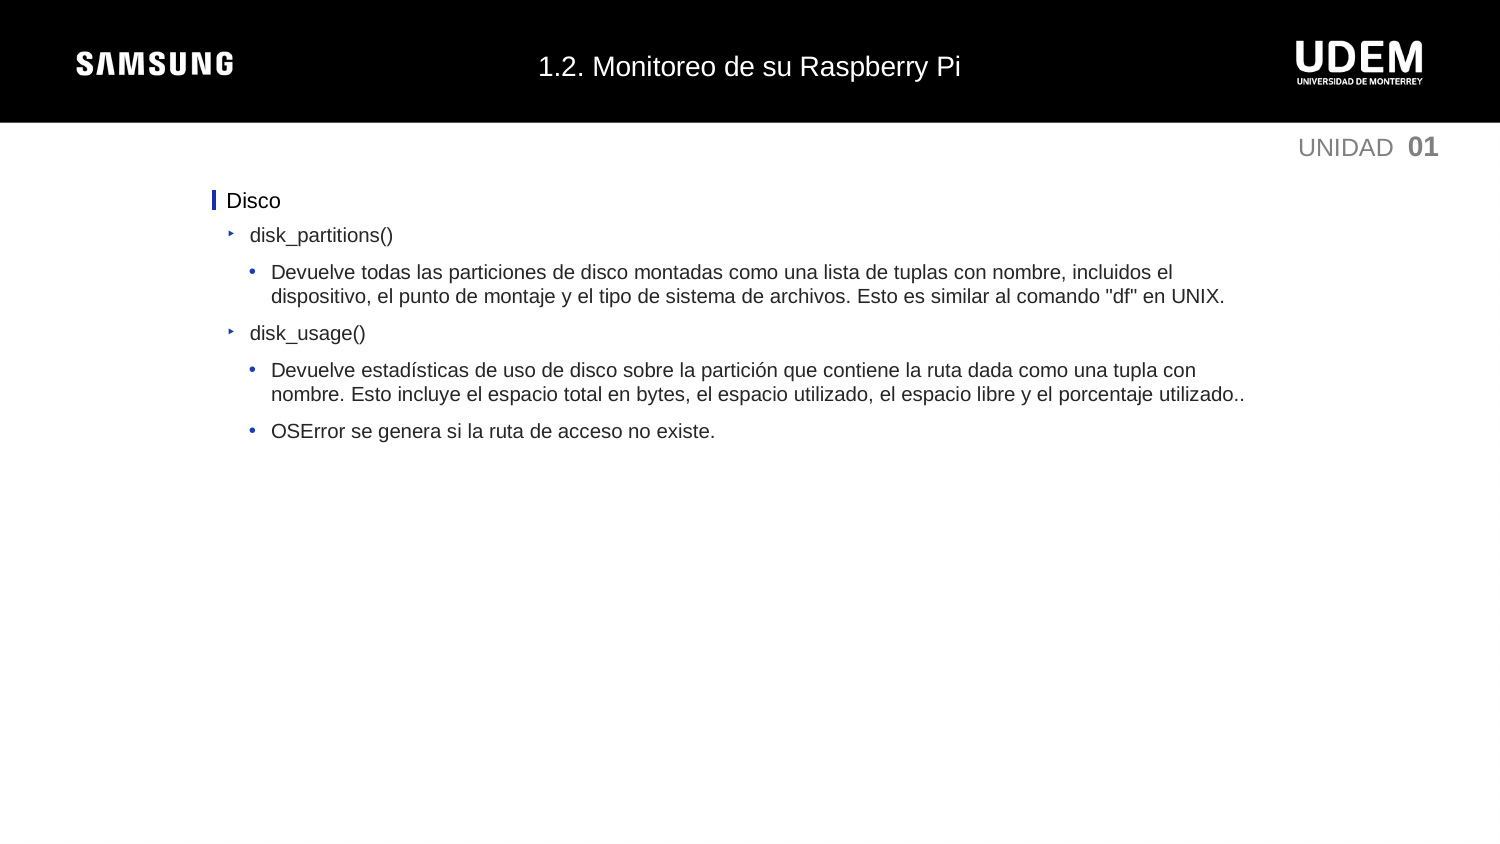

1.2. Monitoreo de su Raspberry Pi
UNIDAD  01
Disco
disk_partitions()
Devuelve todas las particiones de disco montadas como una lista de tuplas con nombre, incluidos el dispositivo, el punto de montaje y el tipo de sistema de archivos. Esto es similar al comando "df" en UNIX.
disk_usage()
Devuelve estadísticas de uso de disco sobre la partición que contiene la ruta dada como una tupla con nombre. Esto incluye el espacio total en bytes, el espacio utilizado, el espacio libre y el porcentaje utilizado..
OSError se genera si la ruta de acceso no existe.